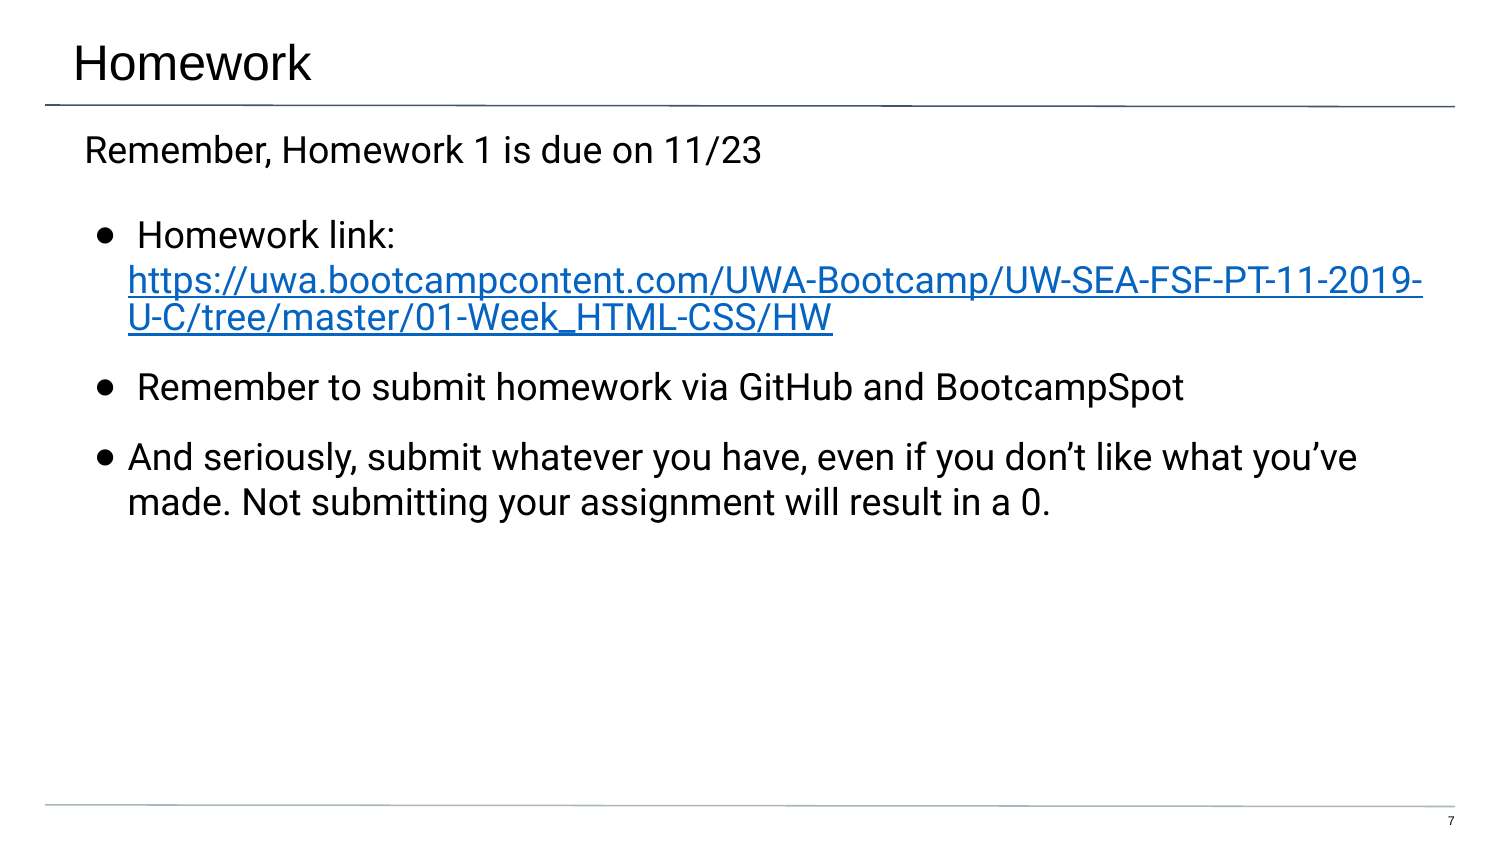

# Homework
 Remember, Homework 1 is due on 11/23
 Homework link: https://uwa.bootcampcontent.com/UWA-Bootcamp/UW-SEA-FSF-PT-11-2019-U-C/tree/master/01-Week_HTML-CSS/HW
 Remember to submit homework via GitHub and BootcampSpot
And seriously, submit whatever you have, even if you don’t like what you’ve made. Not submitting your assignment will result in a 0.